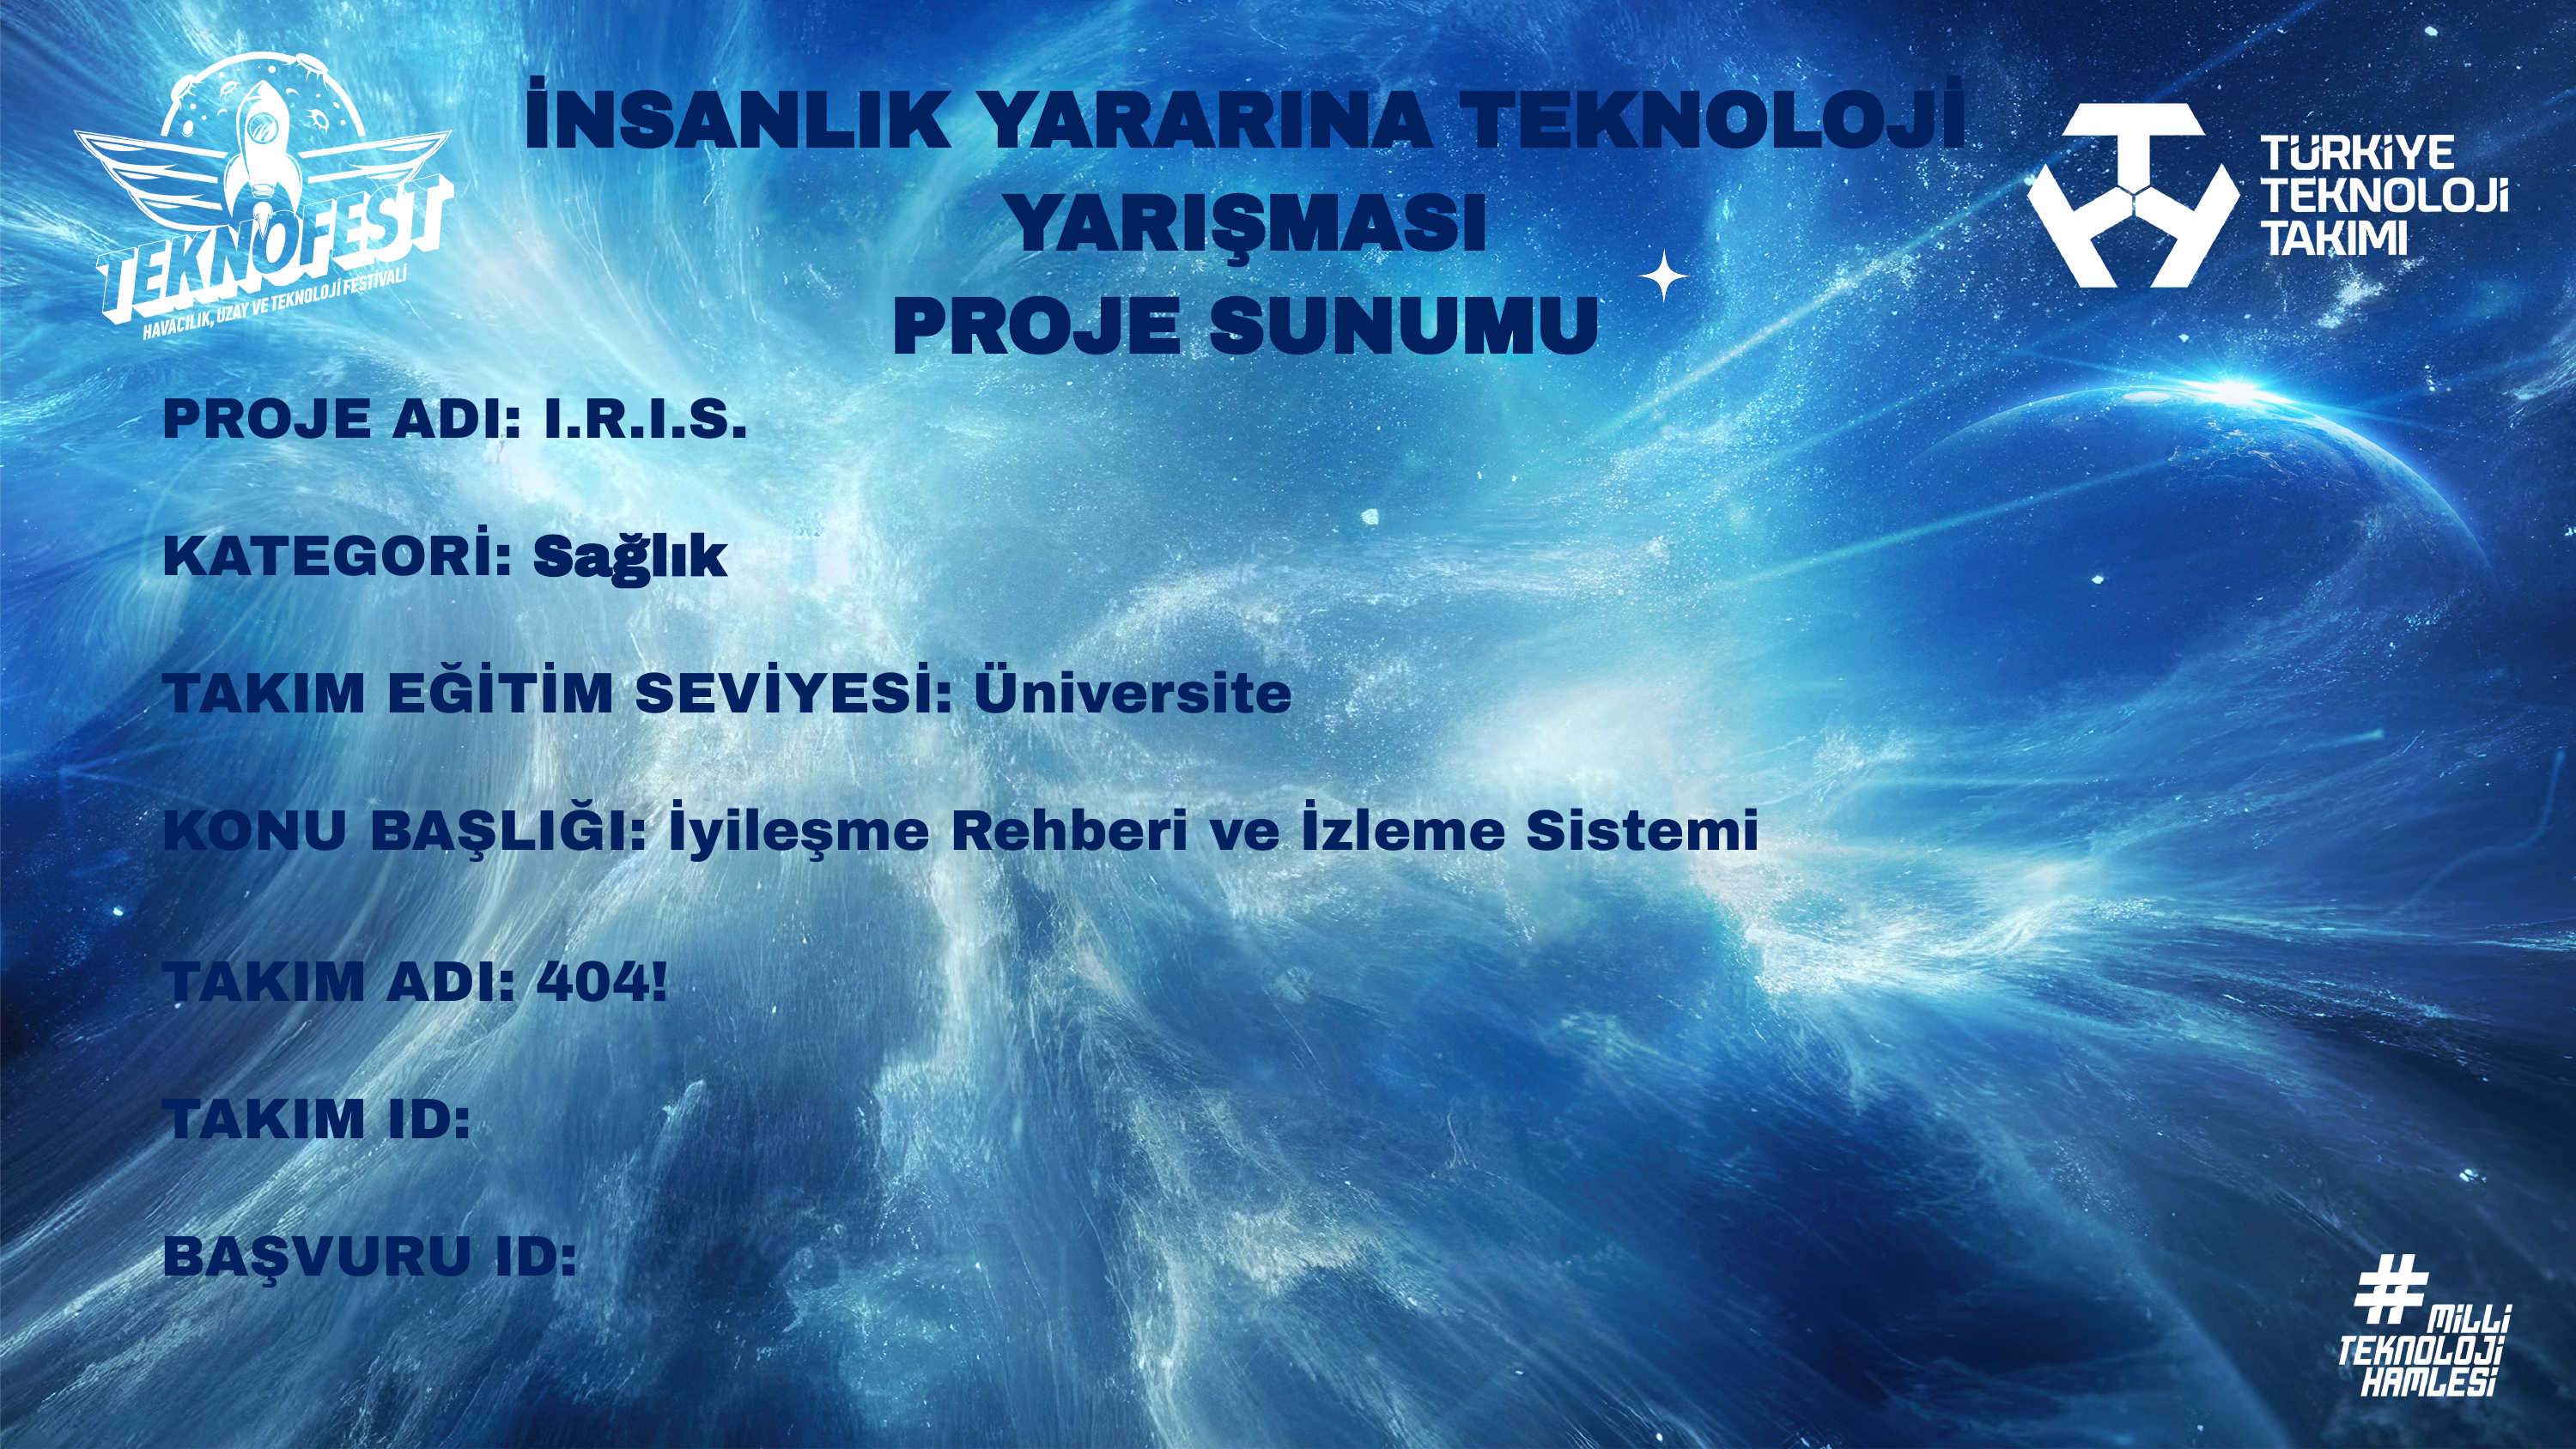

İNSANLIK YARARINA TEKNOLOJİ YARIŞMASI
PROJE SUNUMU

PROJE ADI: I.R.I.S.

KATEGORİ: Sağlık

TAKIM EĞİTİM SEVİYESİ: Üniversite

KONU BAŞLIĞI: İyileşme Rehberi ve İzleme Sistemi
TAKIM ADI: 404!

TAKIM ID:

BAŞVURU ID: